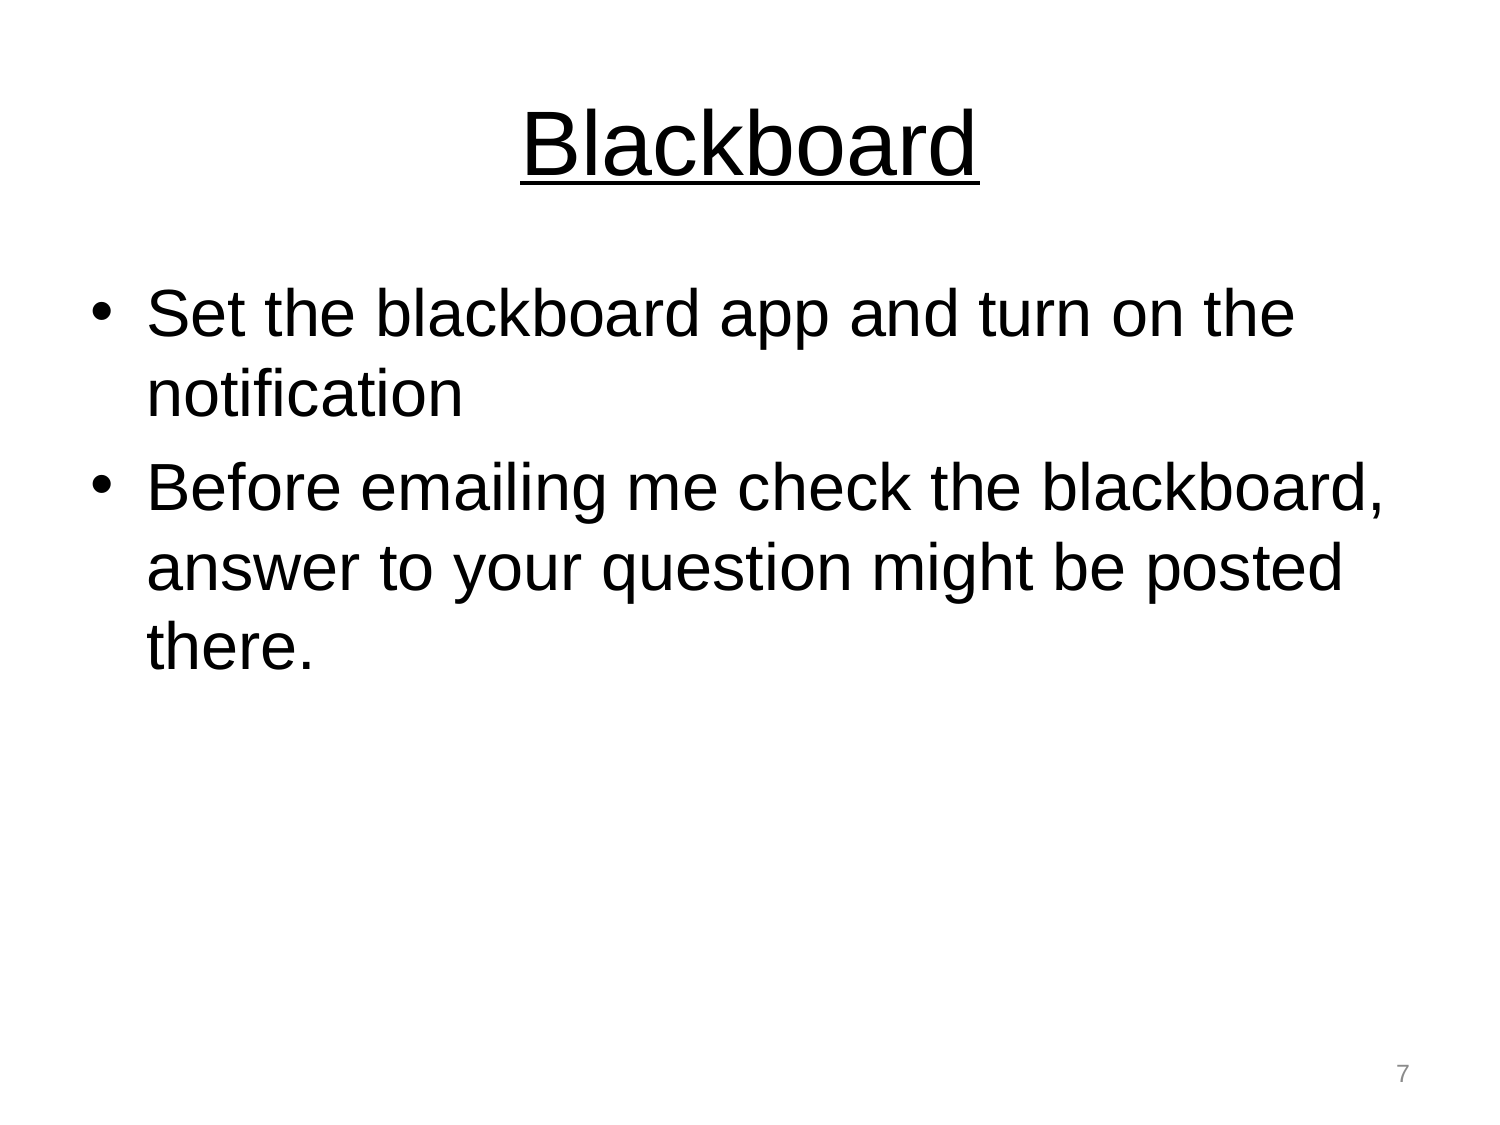

# Blackboard
Set the blackboard app and turn on the notification
Before emailing me check the blackboard,  answer to your question might be posted there.
7